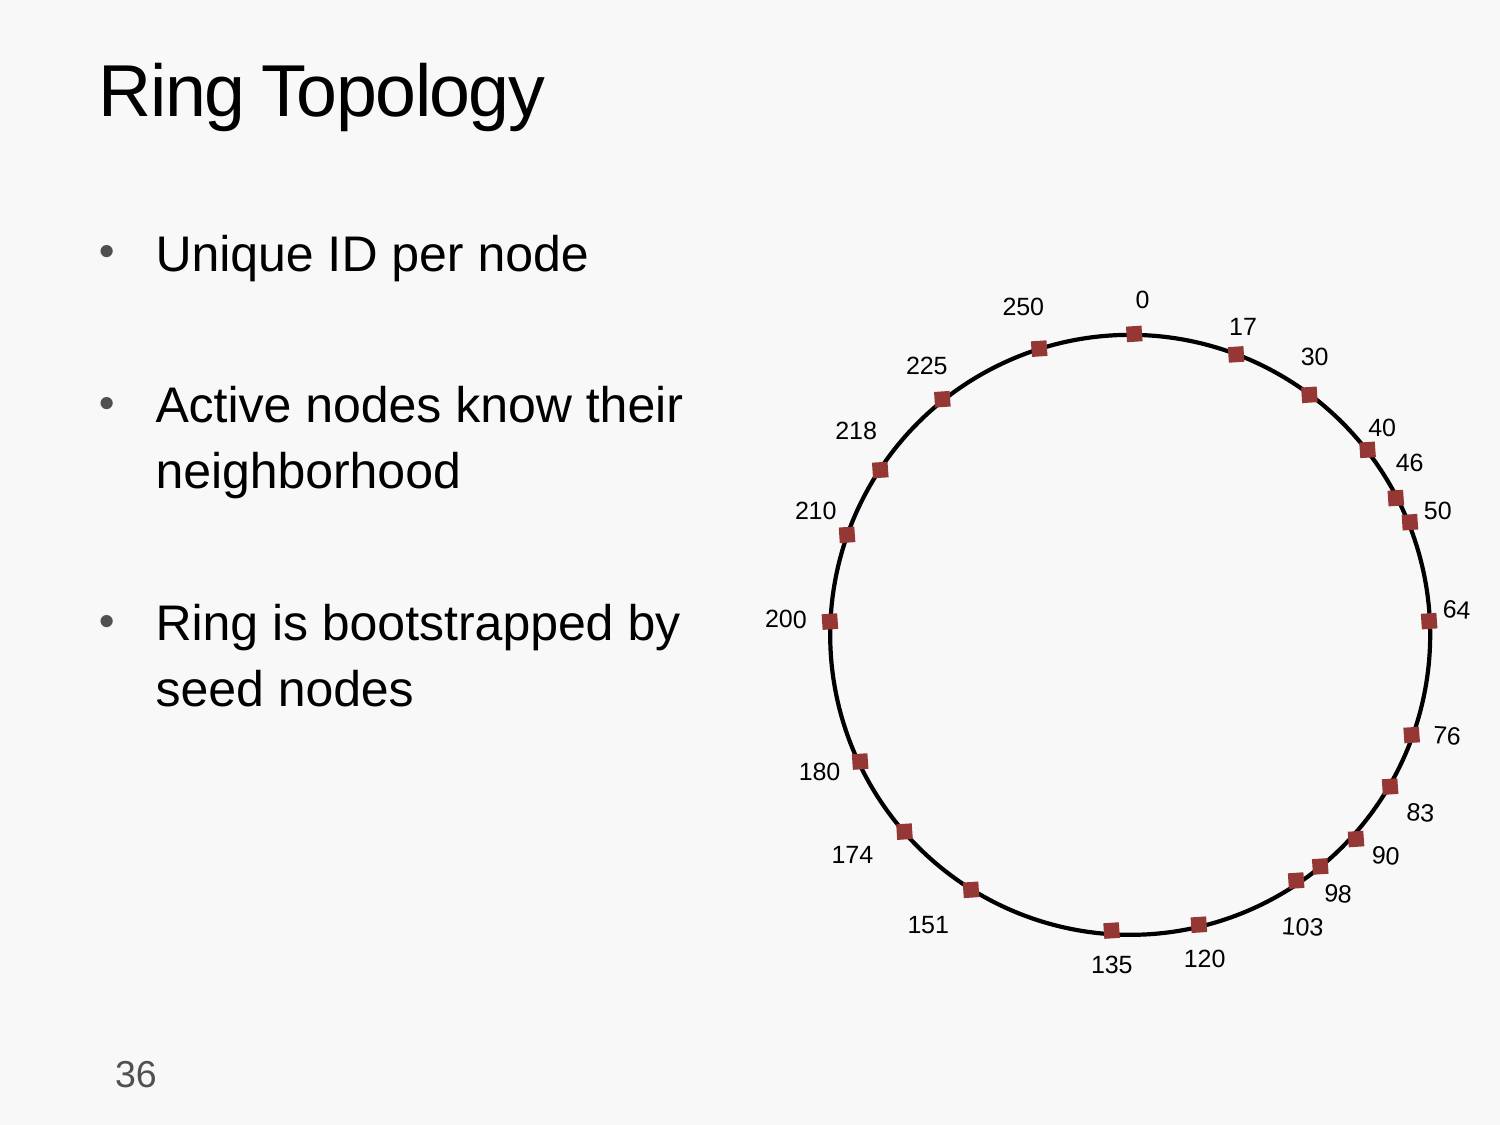

# Ring Topology
Unique ID per node

Active nodes know their neighborhood

Ring is bootstrapped by seed nodes

0
250
17

30

225

40
218
46

210
50

64
200

76

180

83

174
90

98

151
103

120
135
36